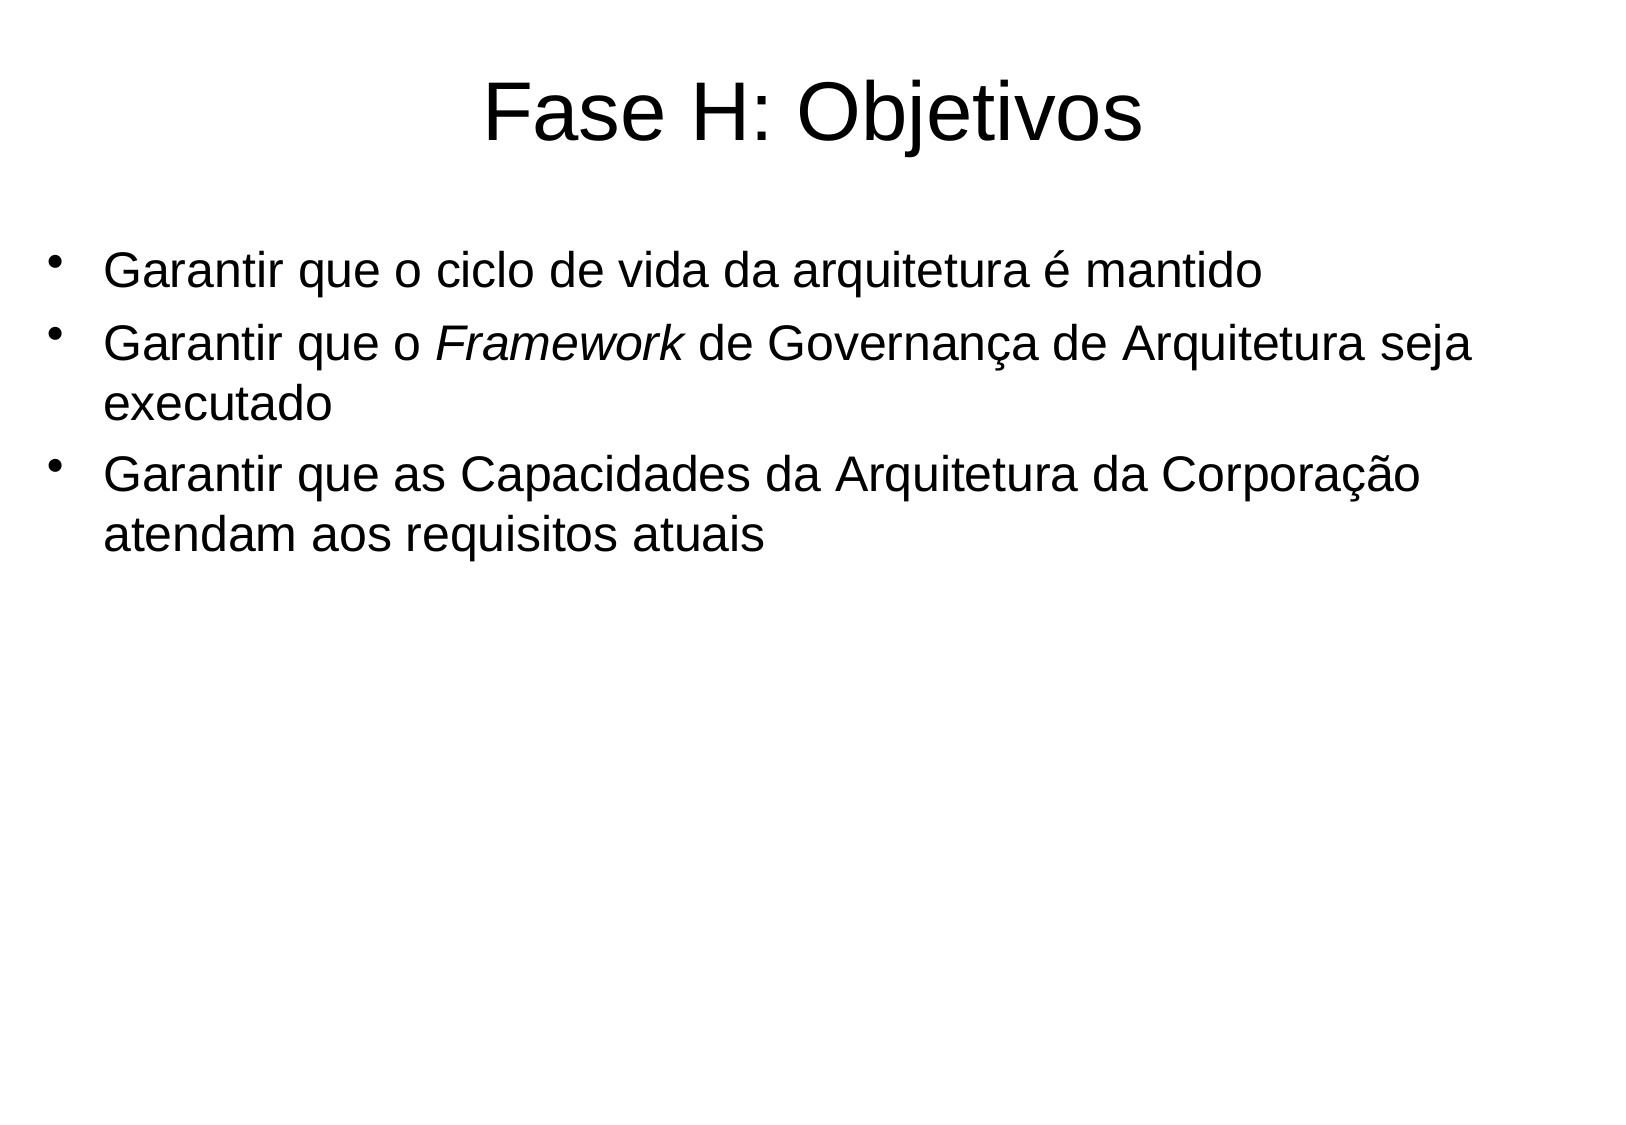

# Fase H: Objetivos
Garantir que o ciclo de vida da arquitetura é mantido
Garantir que o Framework de Governança de Arquitetura seja
executado
Garantir que as Capacidades da Arquitetura da Corporação
atendam aos requisitos atuais